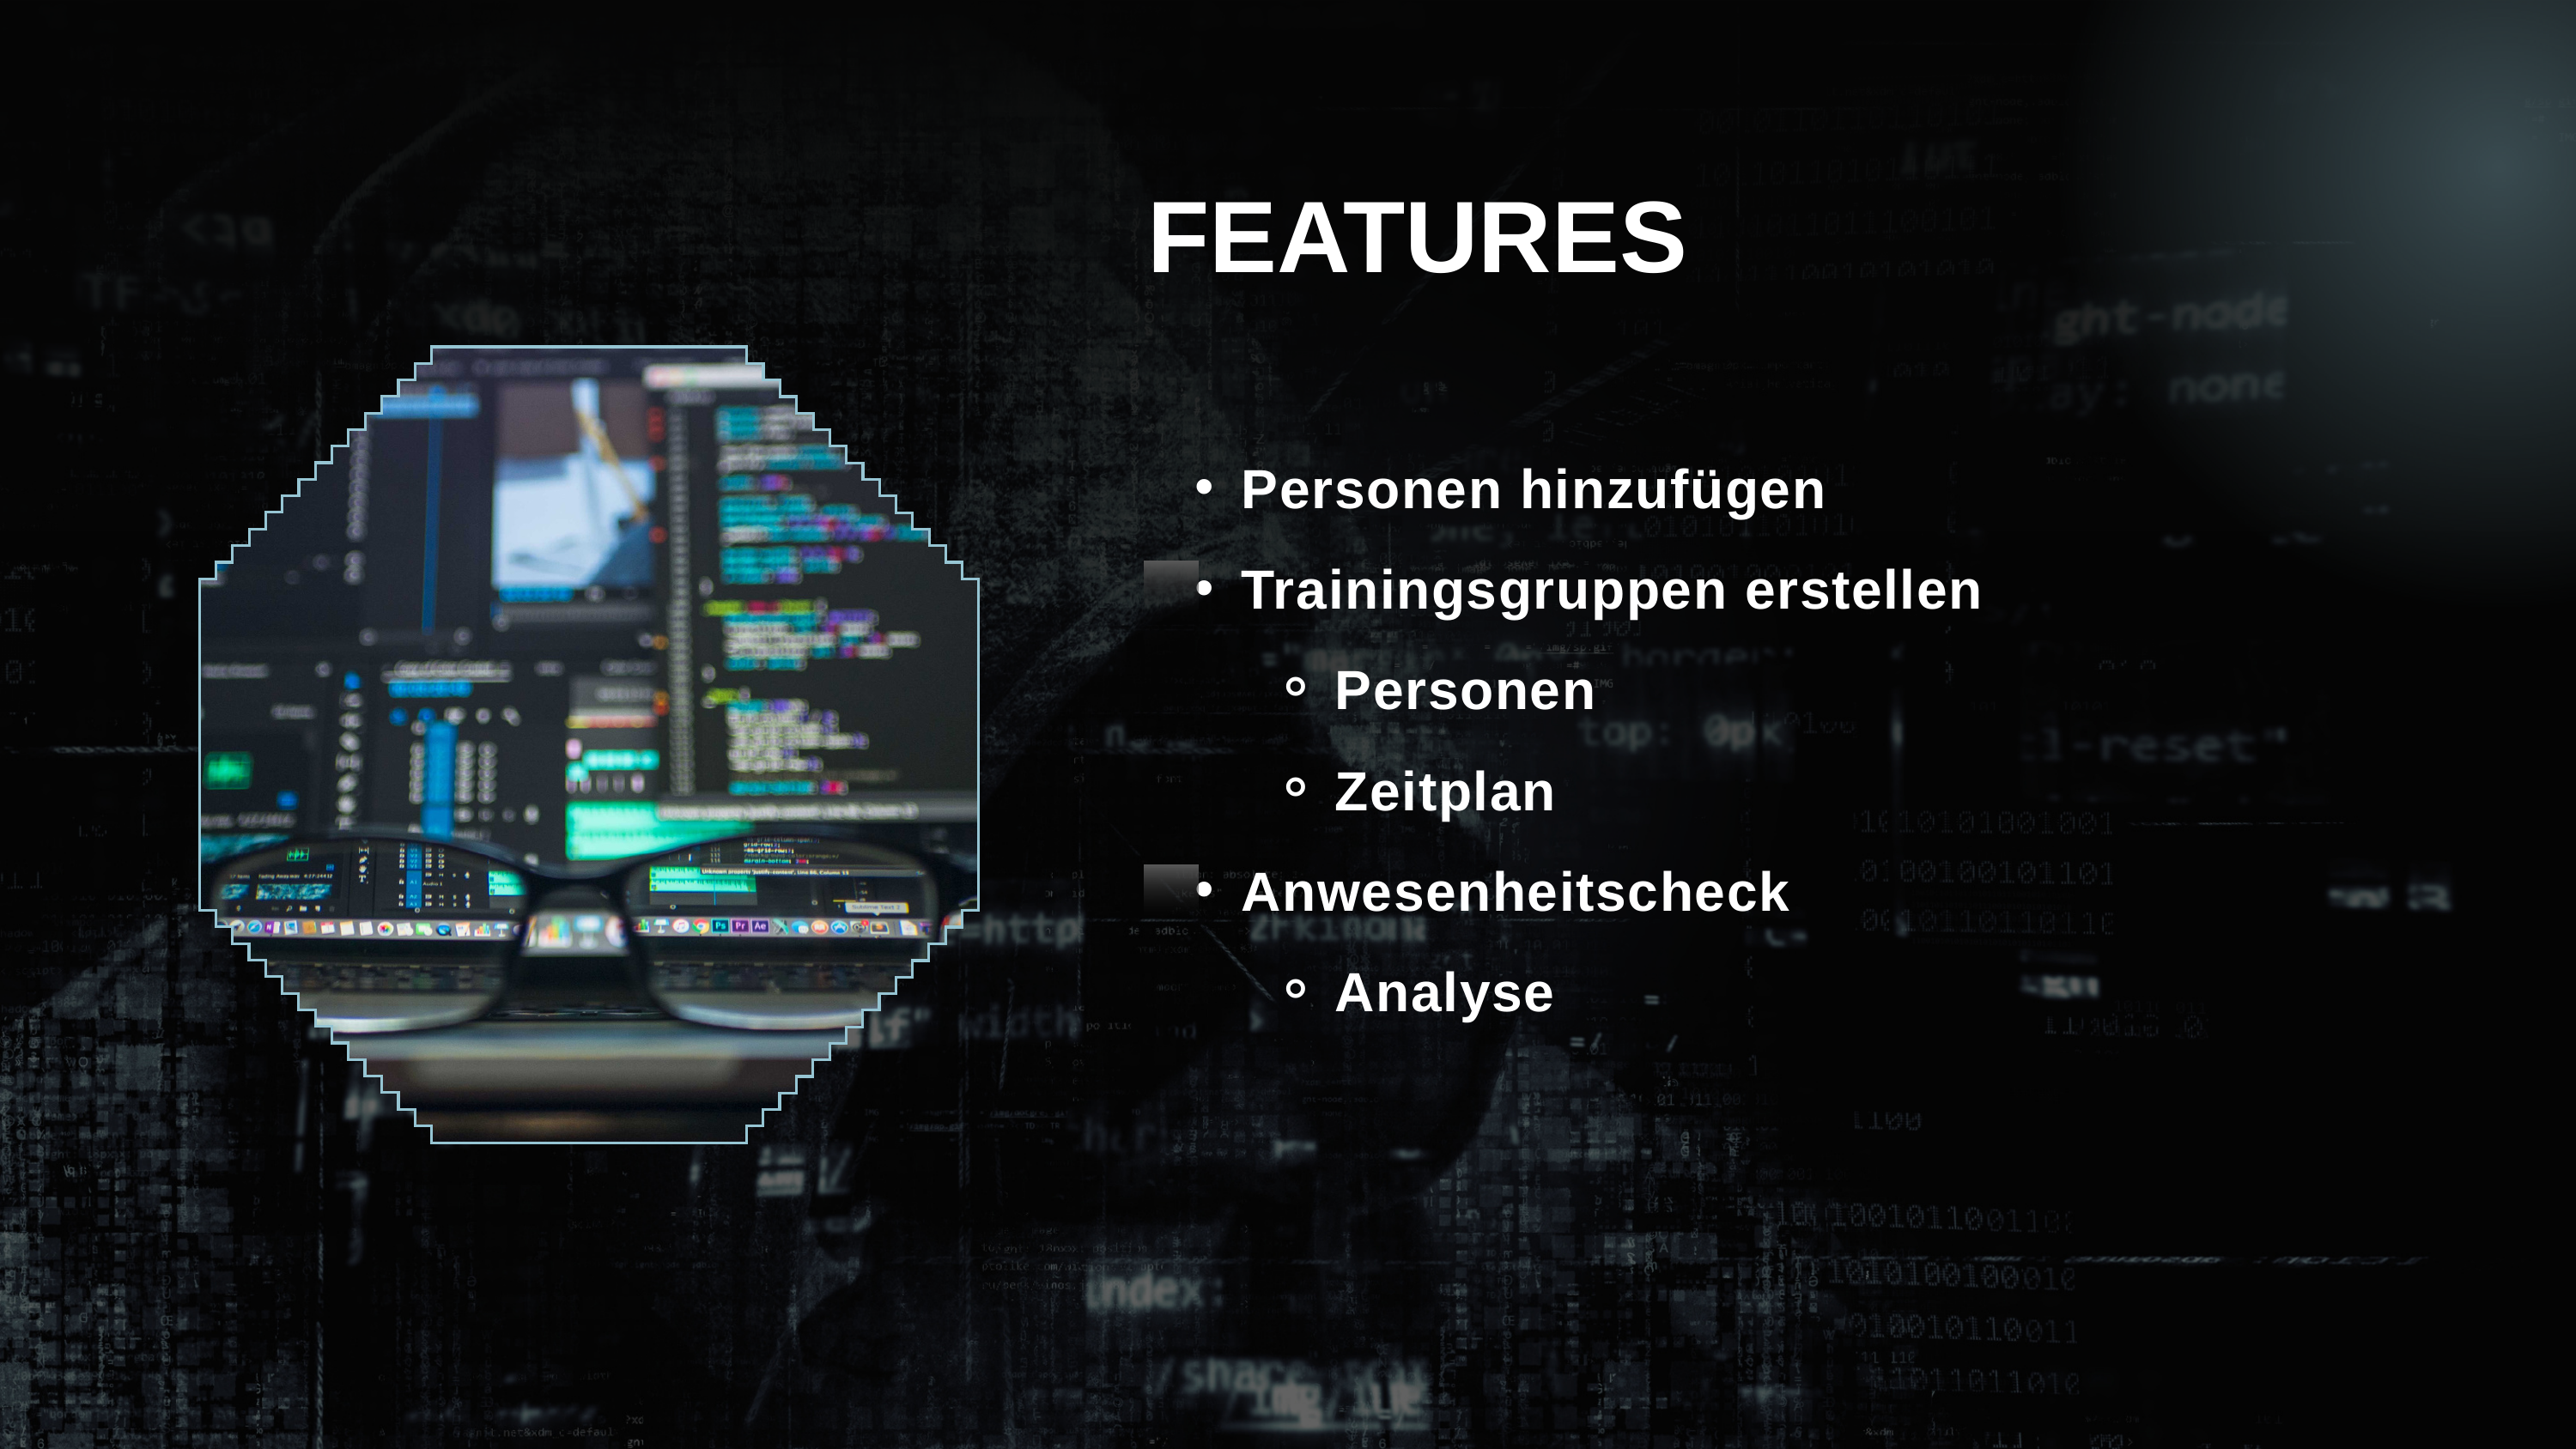

FEATURES

Personen hinzufügen
Trainingsgruppen erstellen
Personen
Zeitplan
Anwesenheitscheck
Analyse